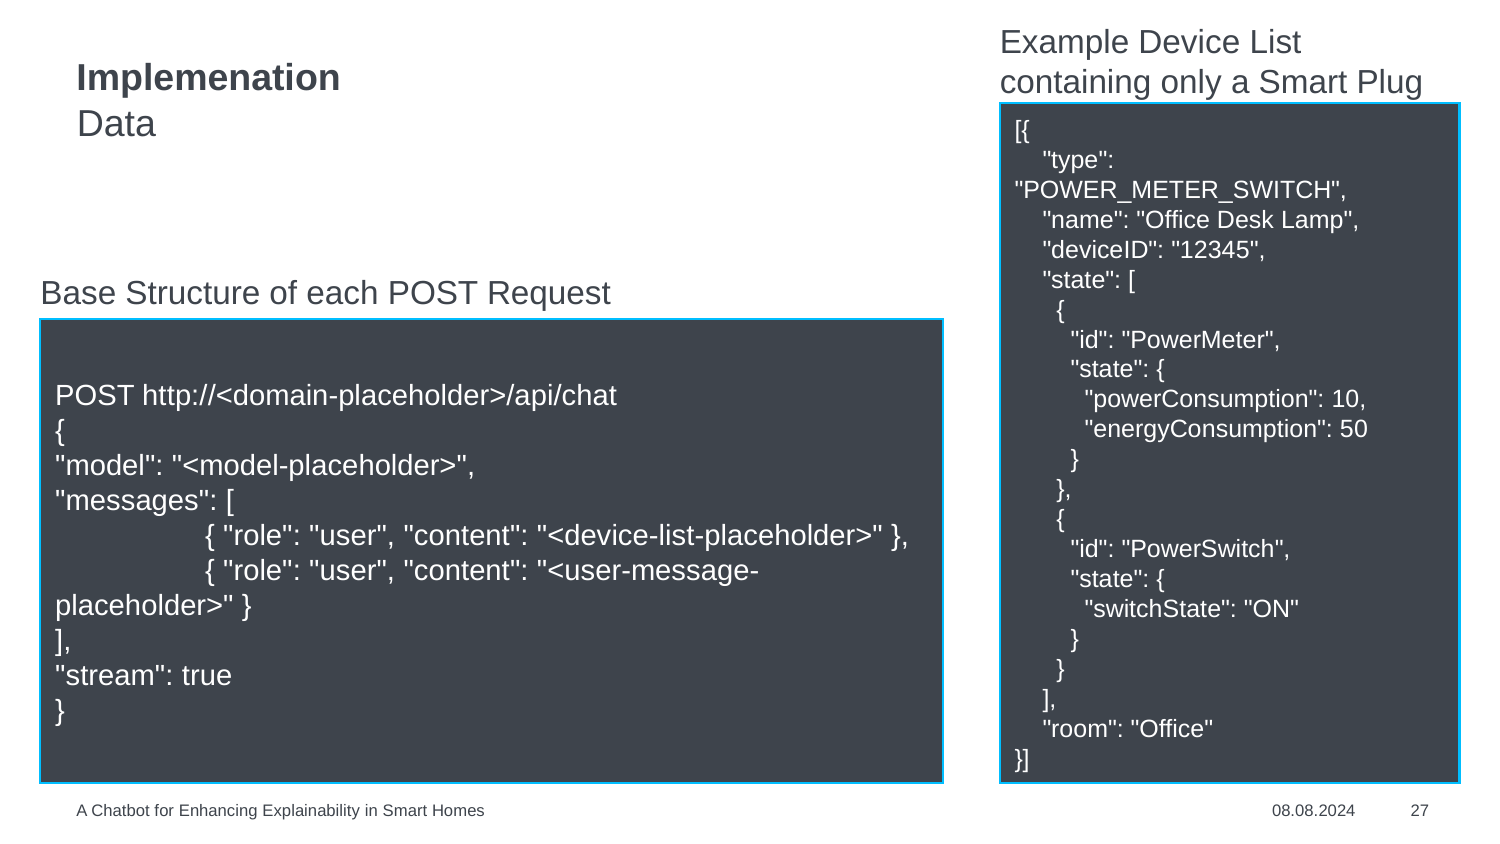

Example Device List
containing only a Smart Plug
# Implemenation
Data
[{
    "type": "POWER_METER_SWITCH",
    "name": "Office Desk Lamp",
    "deviceID": "12345",
    "state": [
      {
        "id": "PowerMeter",
        "state": {
          "powerConsumption": 10,
          "energyConsumption": 50
        }
      },
      {
        "id": "PowerSwitch",
        "state": {
          "switchState": "ON"
        }
      }
    ],
    "room": "Office"
}]

Base Structure of each POST Request
POST http://<domain-placeholder>/api/chat
{
"model": "<model-placeholder>",
"messages": [
	{ "role": "user", "content": "<device-list-placeholder>" },
	{ "role": "user", "content": "<user-message-placeholder>" }
],
"stream": true
}
A Chatbot for Enhancing Explainability in Smart Homes
08.08.2024
27